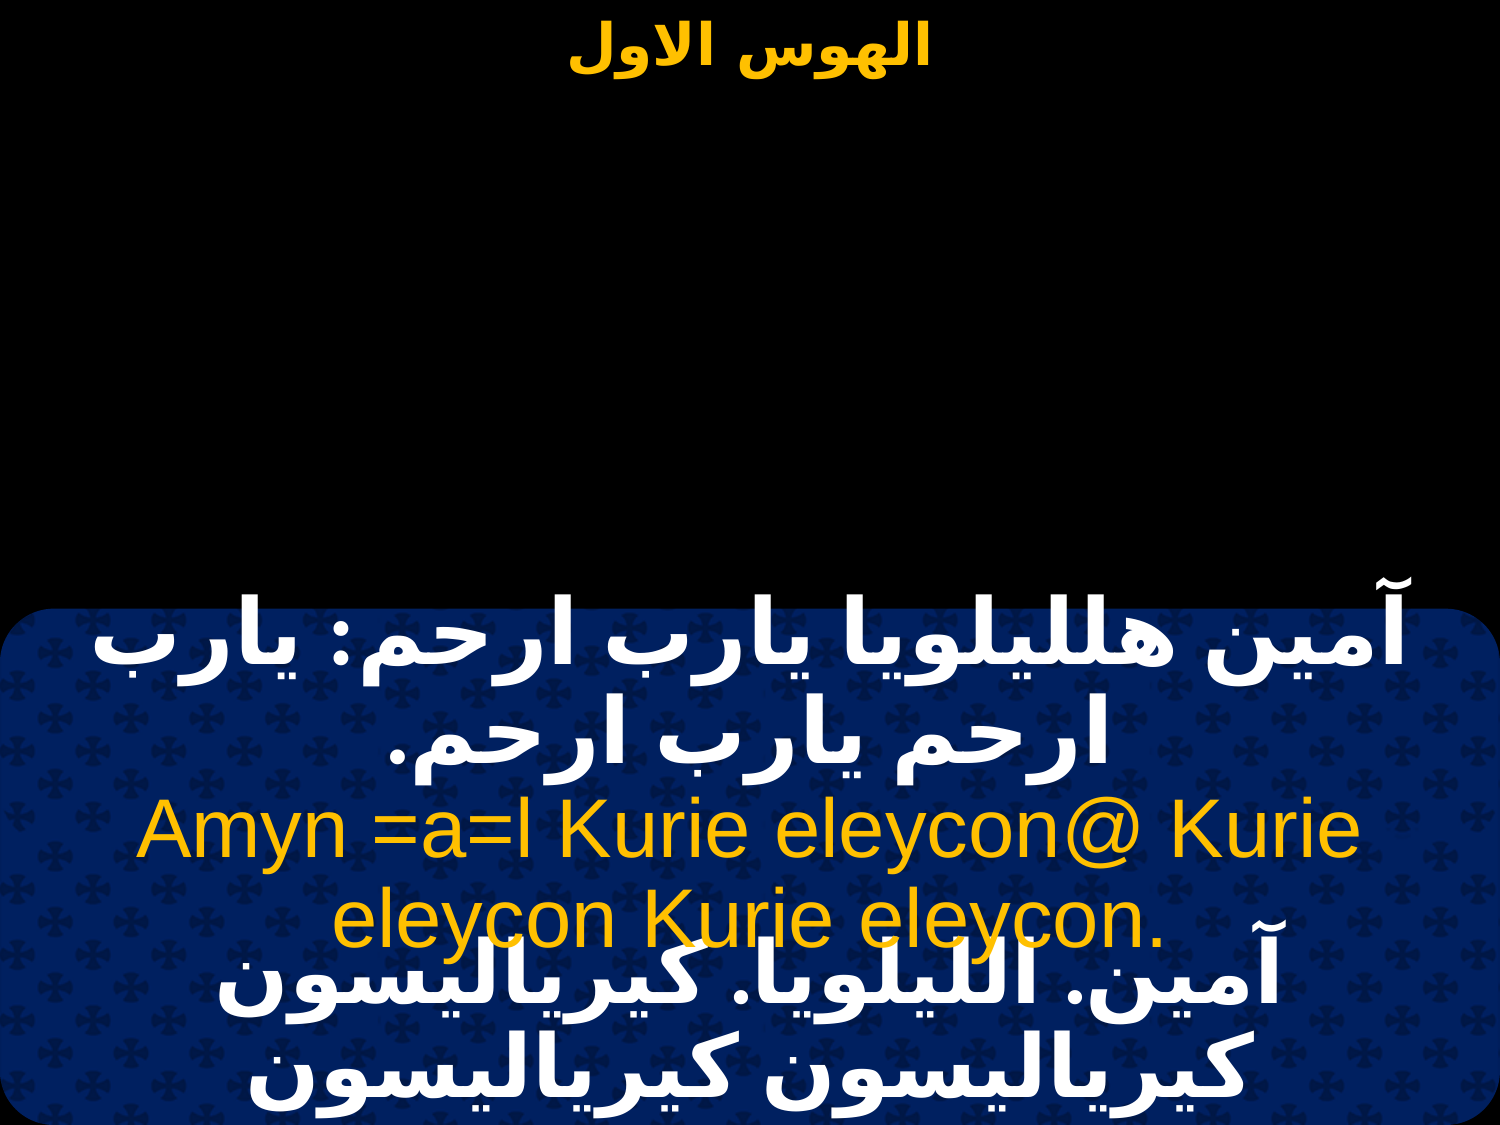

# الهوس الاول
آمين هلليلويا يارب ارحم: يارب ارحم يارب ارحم.
Amyn =a=l Kurie eleycon@ Kurie eleycon Kurie eleycon.
آمين. الليلويا. كيرياليسون كيرياليسون كيرياليسون